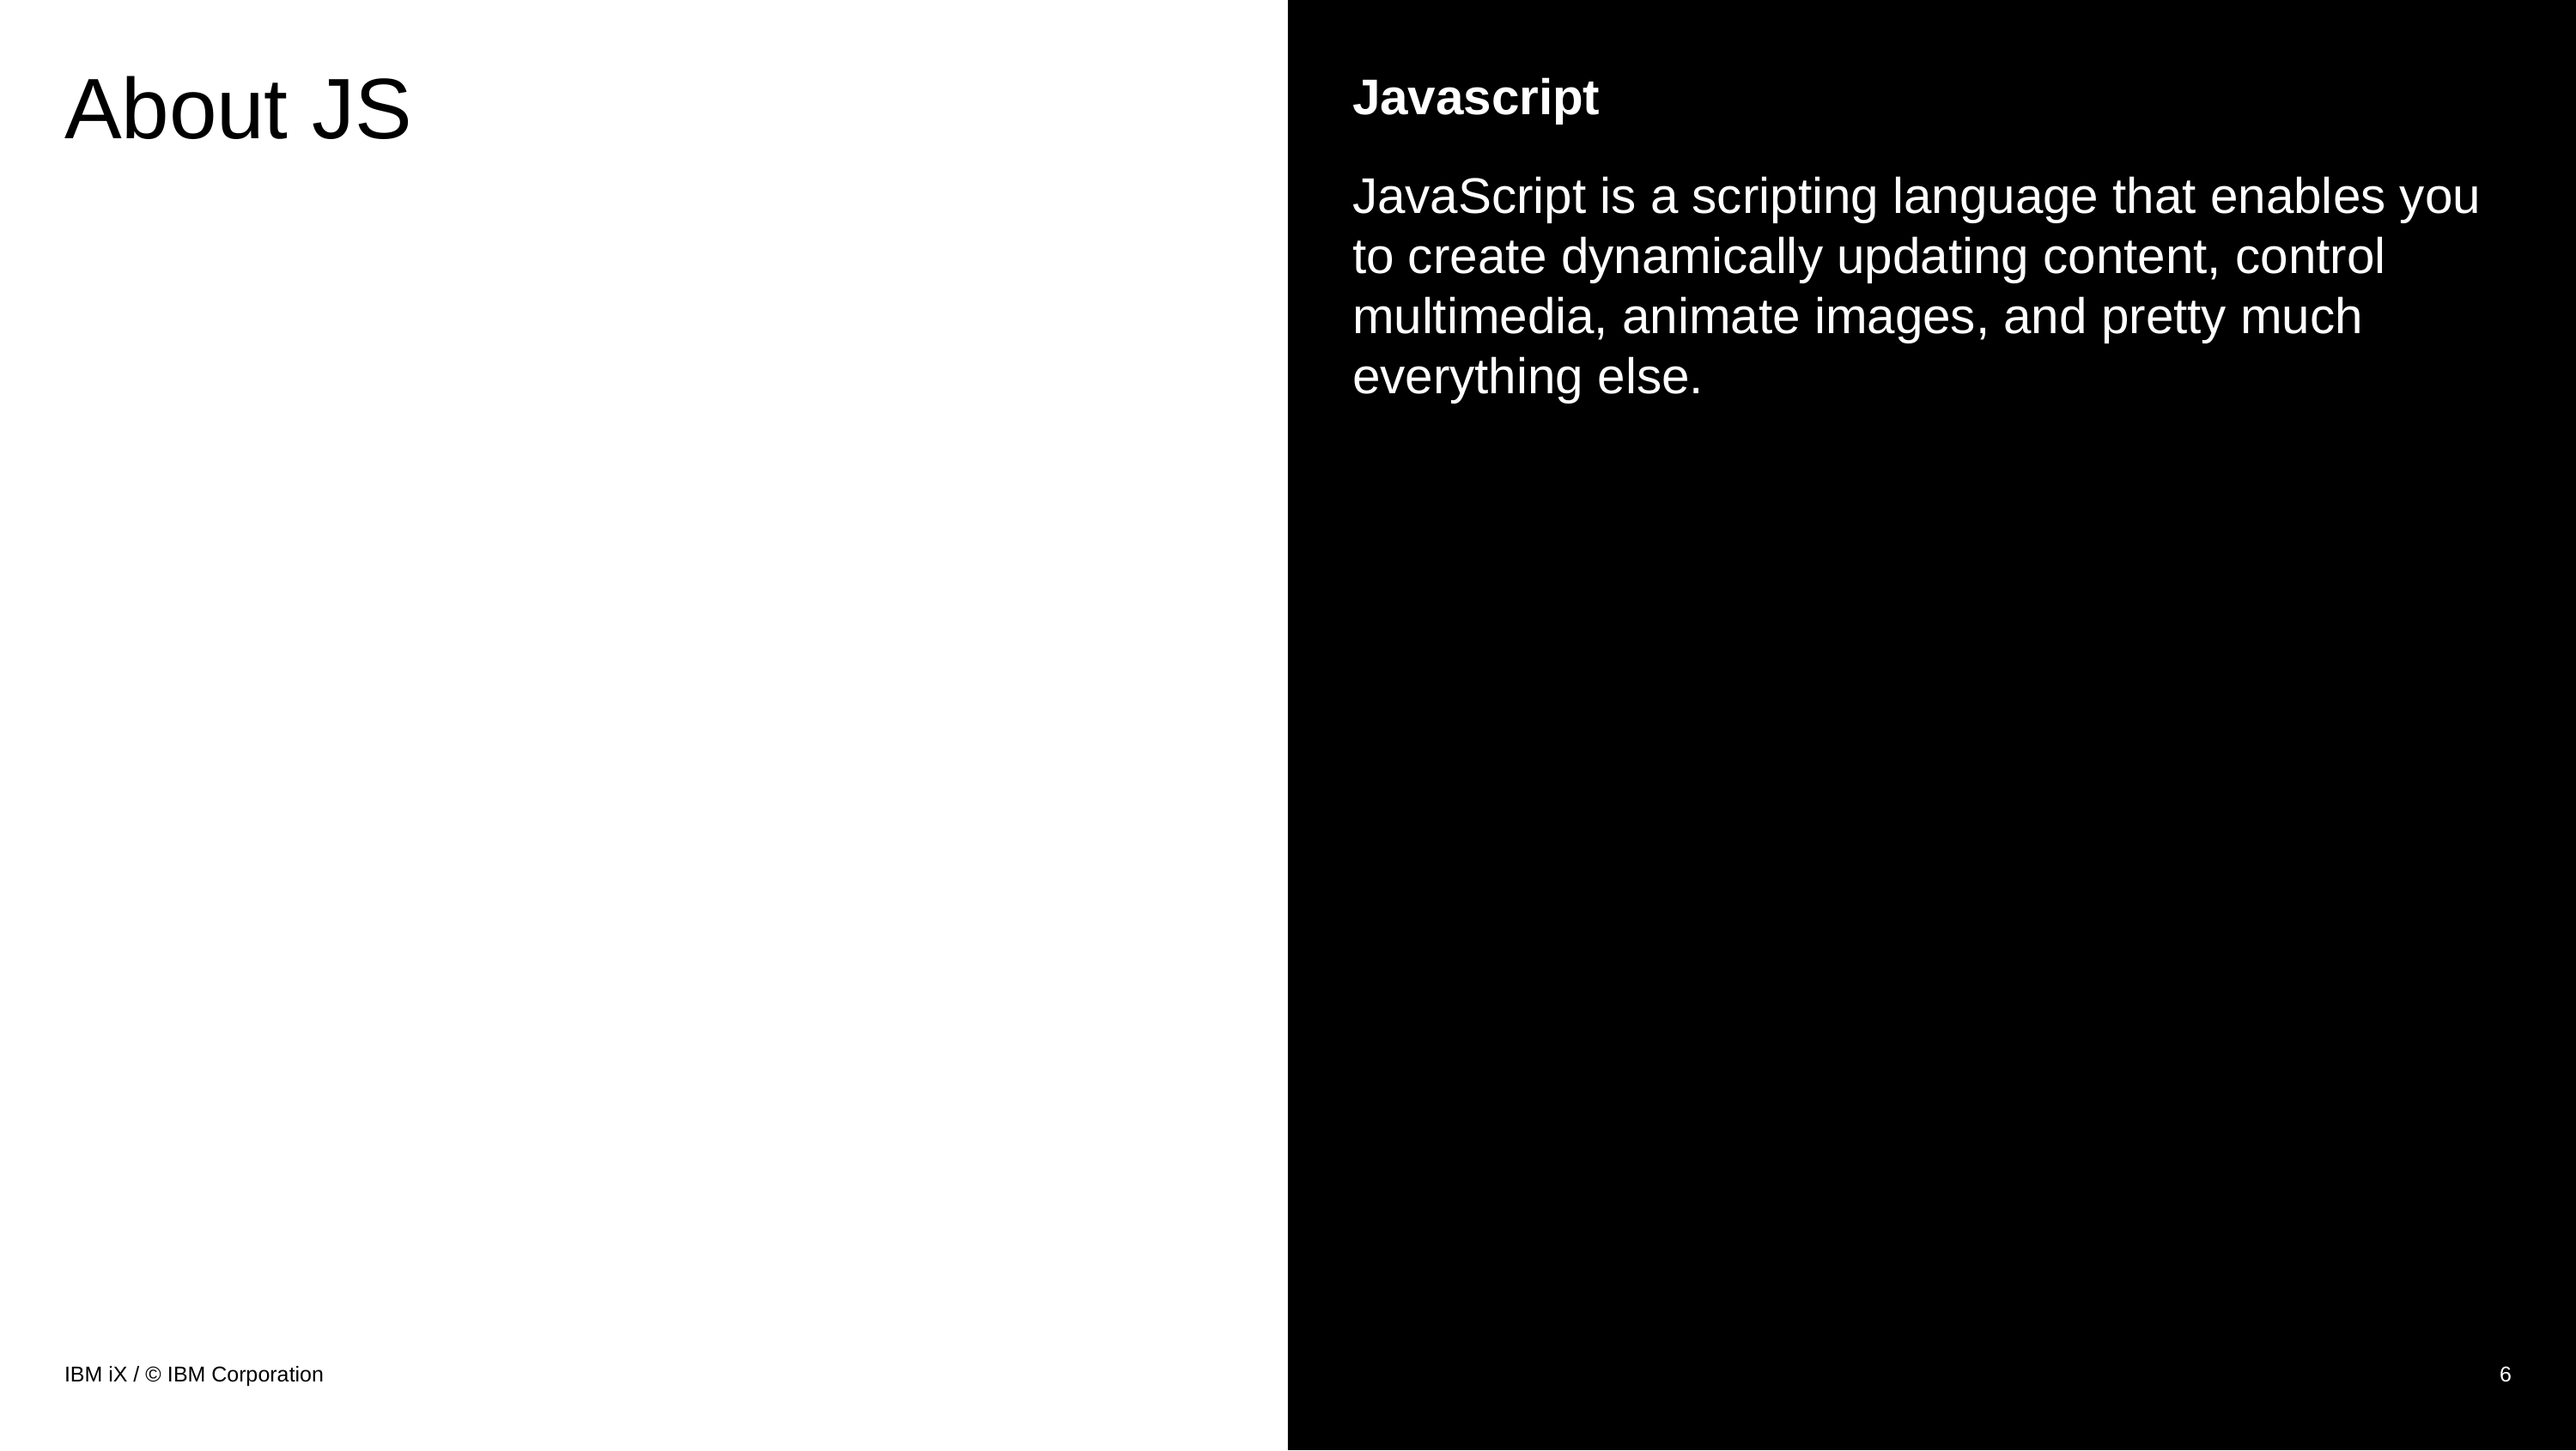

# About JS
Javascript
JavaScript is a scripting language that enables you to create dynamically updating content, control multimedia, animate images, and pretty much everything else.
IBM iX / © IBM Corporation
6